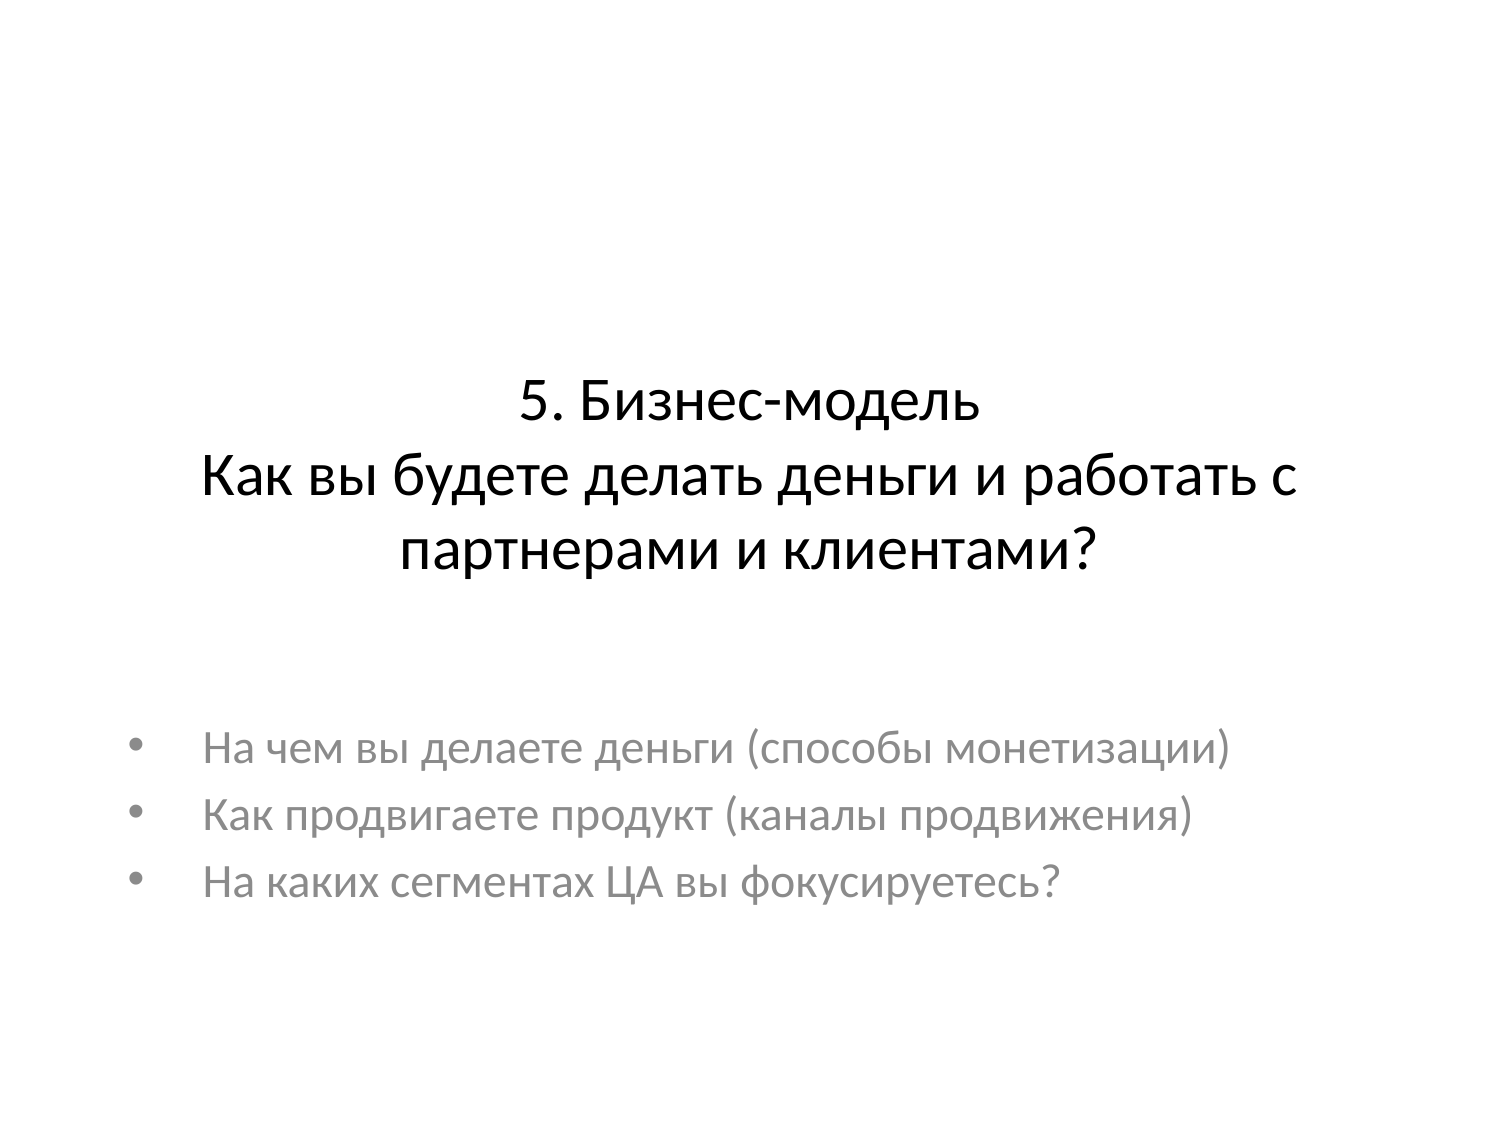

# 5. Бизнес-модель Как вы будете делать деньги и работать с партнерами и клиентами?
На чем вы делаете деньги (способы монетизации)
Как продвигаете продукт (каналы продвижения)
На каких сегментах ЦА вы фокусируетесь?